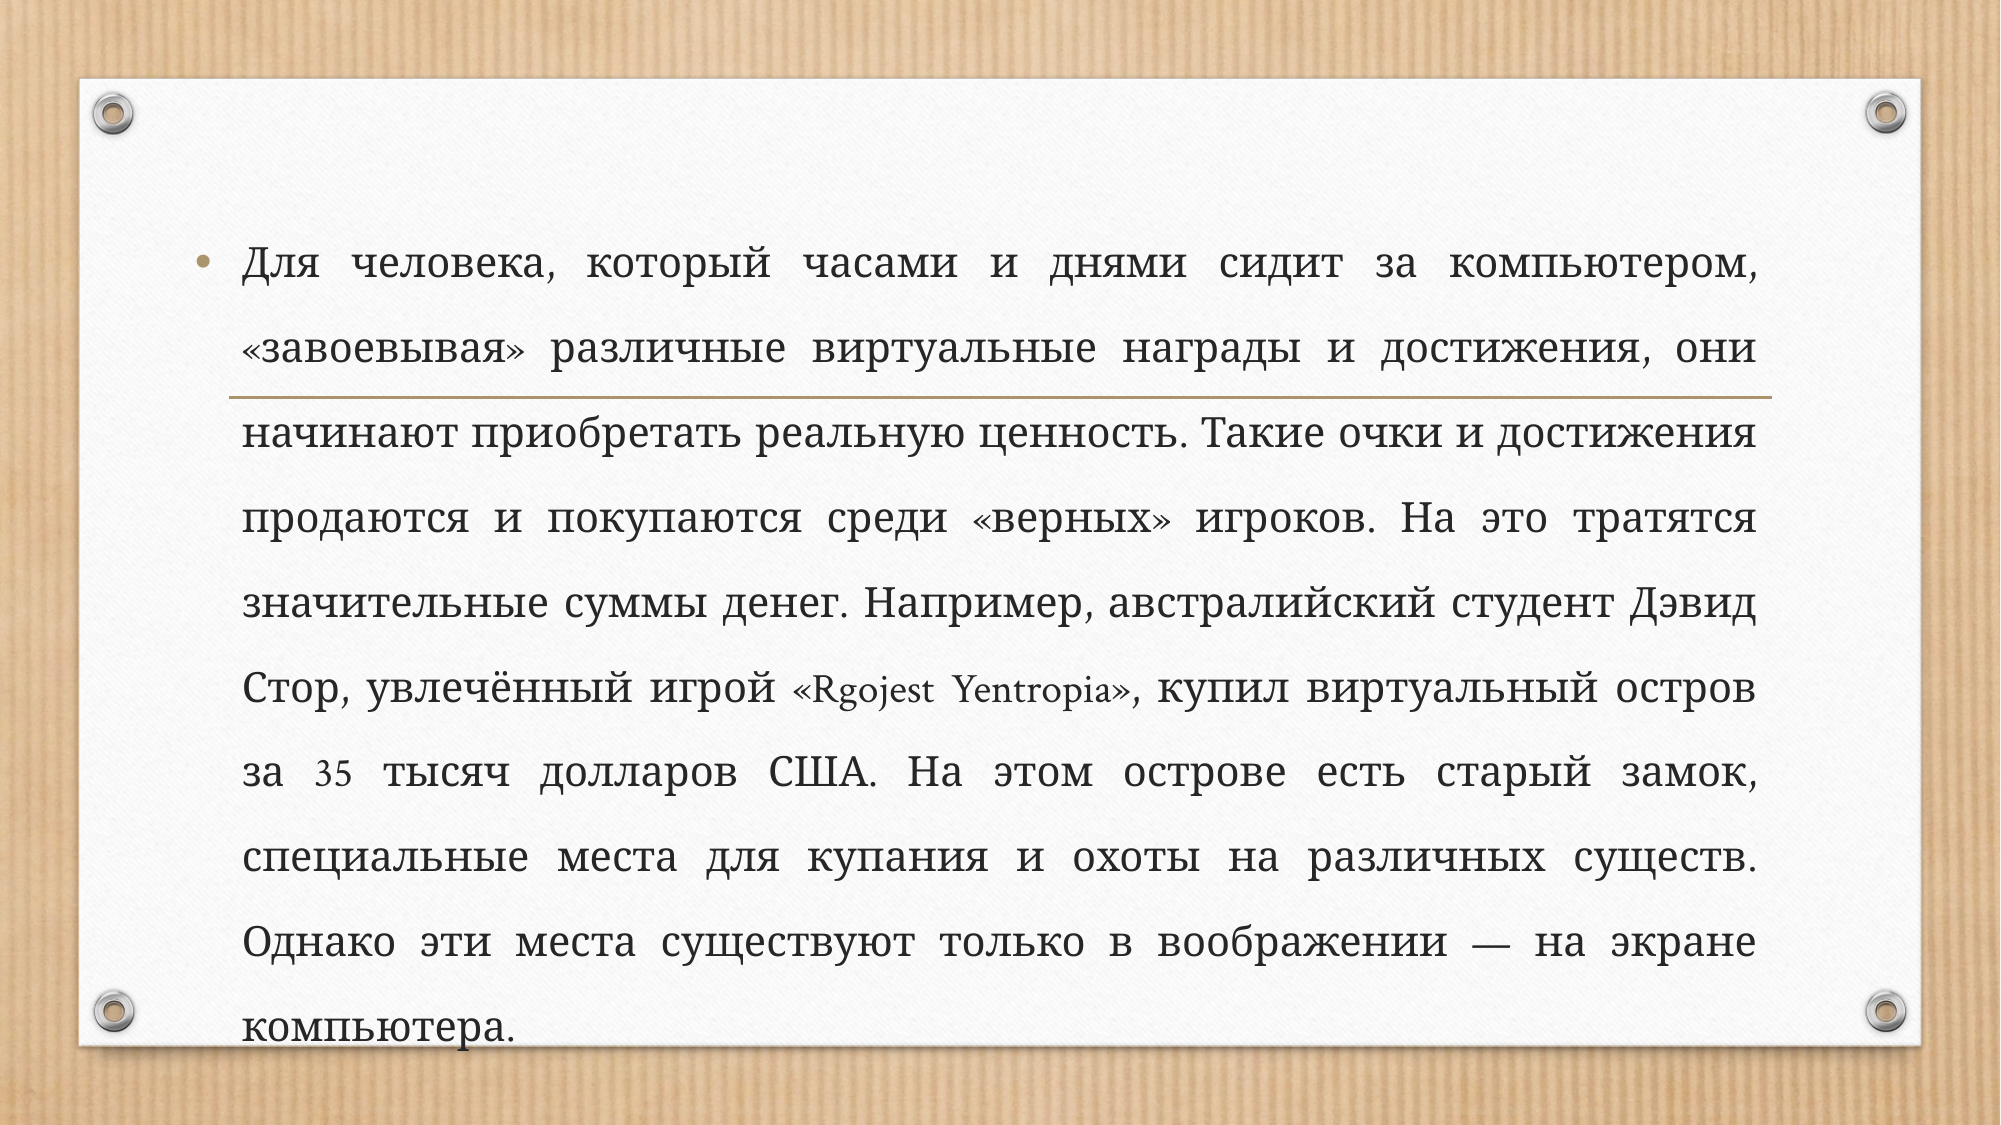

Для человека, который часами и днями сидит за компьютером, «завоевывая» различные виртуальные награды и достижения, они начинают приобретать реальную ценность. Такие очки и достижения продаются и покупаются среди «верных» игроков. На это тратятся значительные суммы денег. Например, австралийский студент Дэвид Стор, увлечённый игрой «Rgojest Yentropia», купил виртуальный остров за 35 тысяч долларов США. На этом острове есть старый замок, специальные места для купания и охоты на различных существ. Однако эти места существуют только в воображении — на экране компьютера.